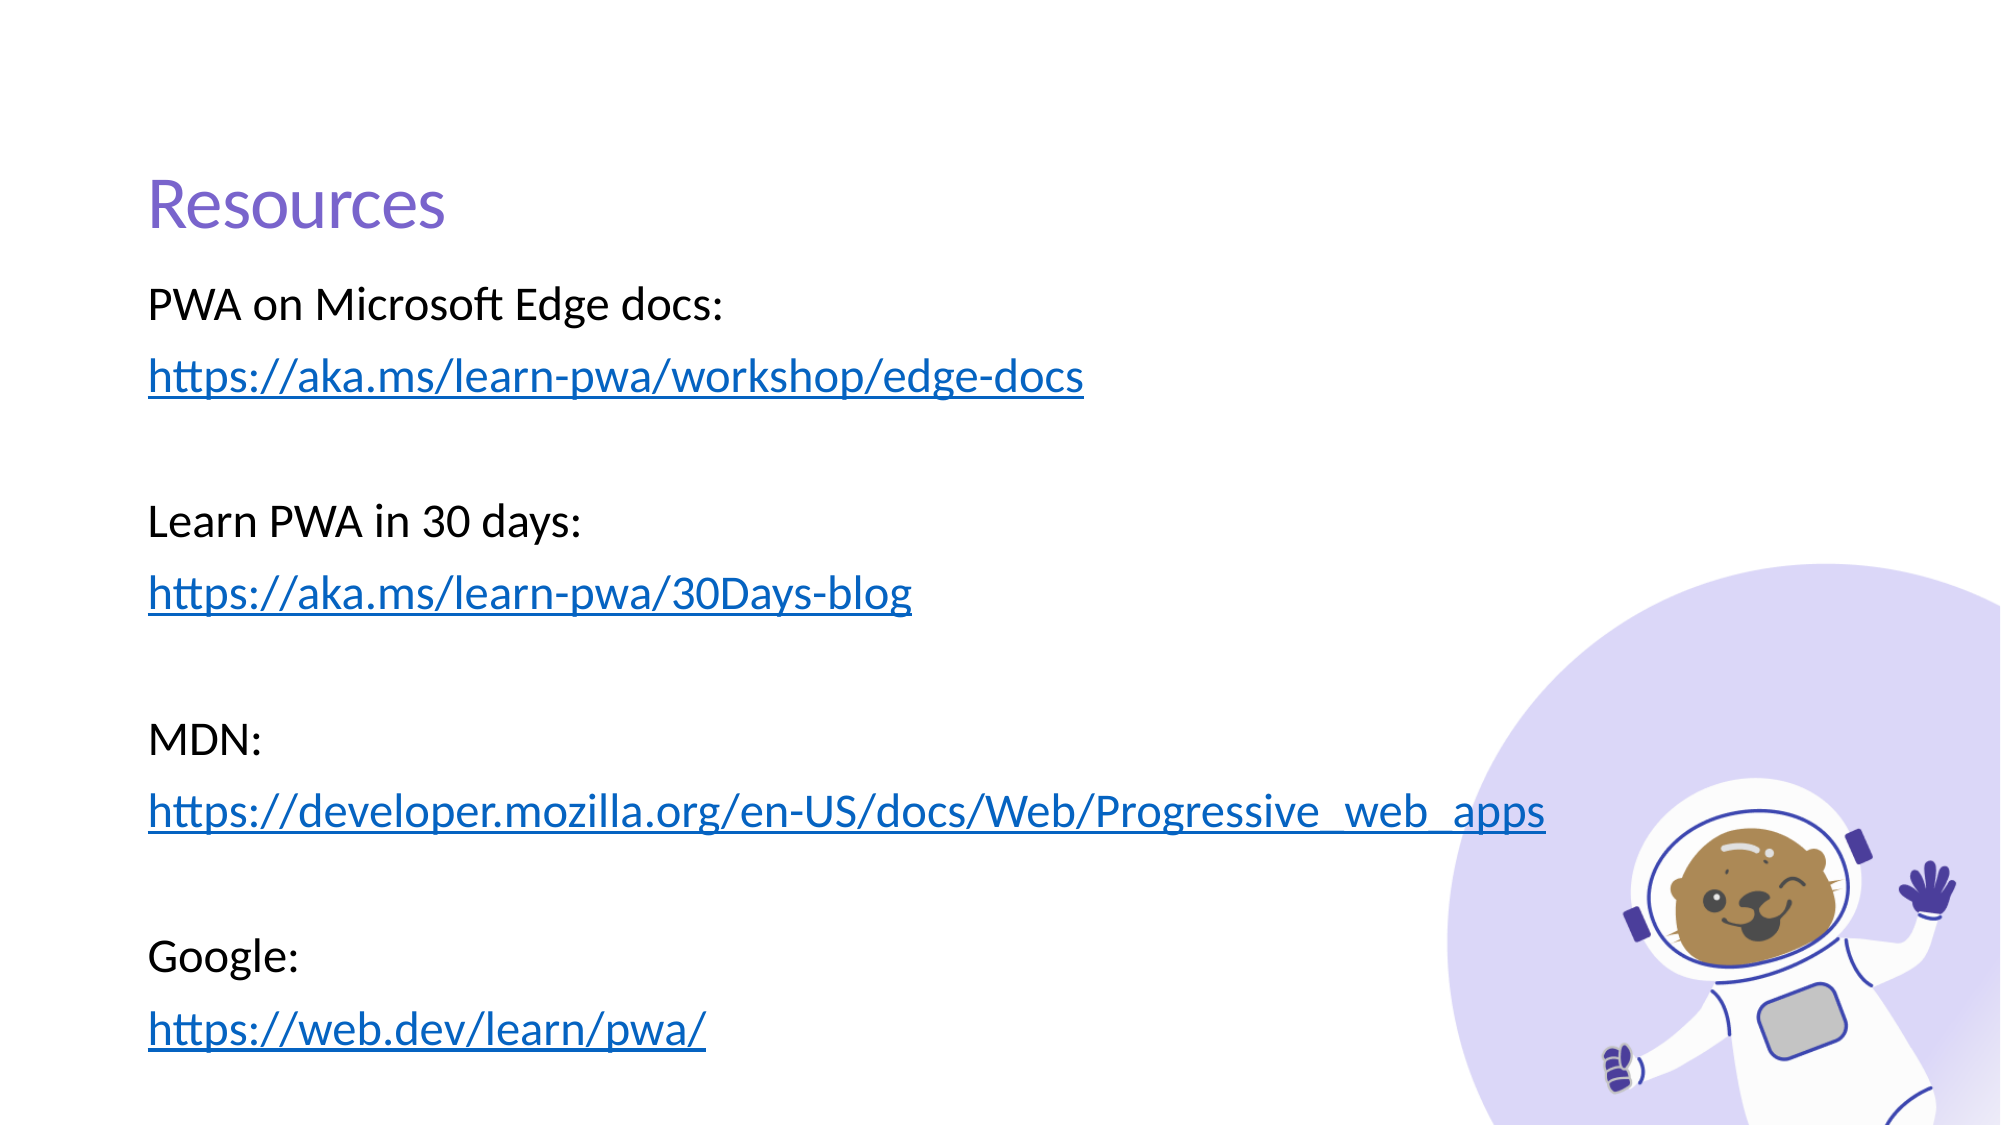

Resources
PWA on Microsoft Edge docs:
https://aka.ms/learn-pwa/workshop/edge-docs

Learn PWA in 30 days:
https://aka.ms/learn-pwa/30Days-blog

MDN:
https://developer.mozilla.org/en-US/docs/Web/Progressive_web_apps

Google:
https://web.dev/learn/pwa/